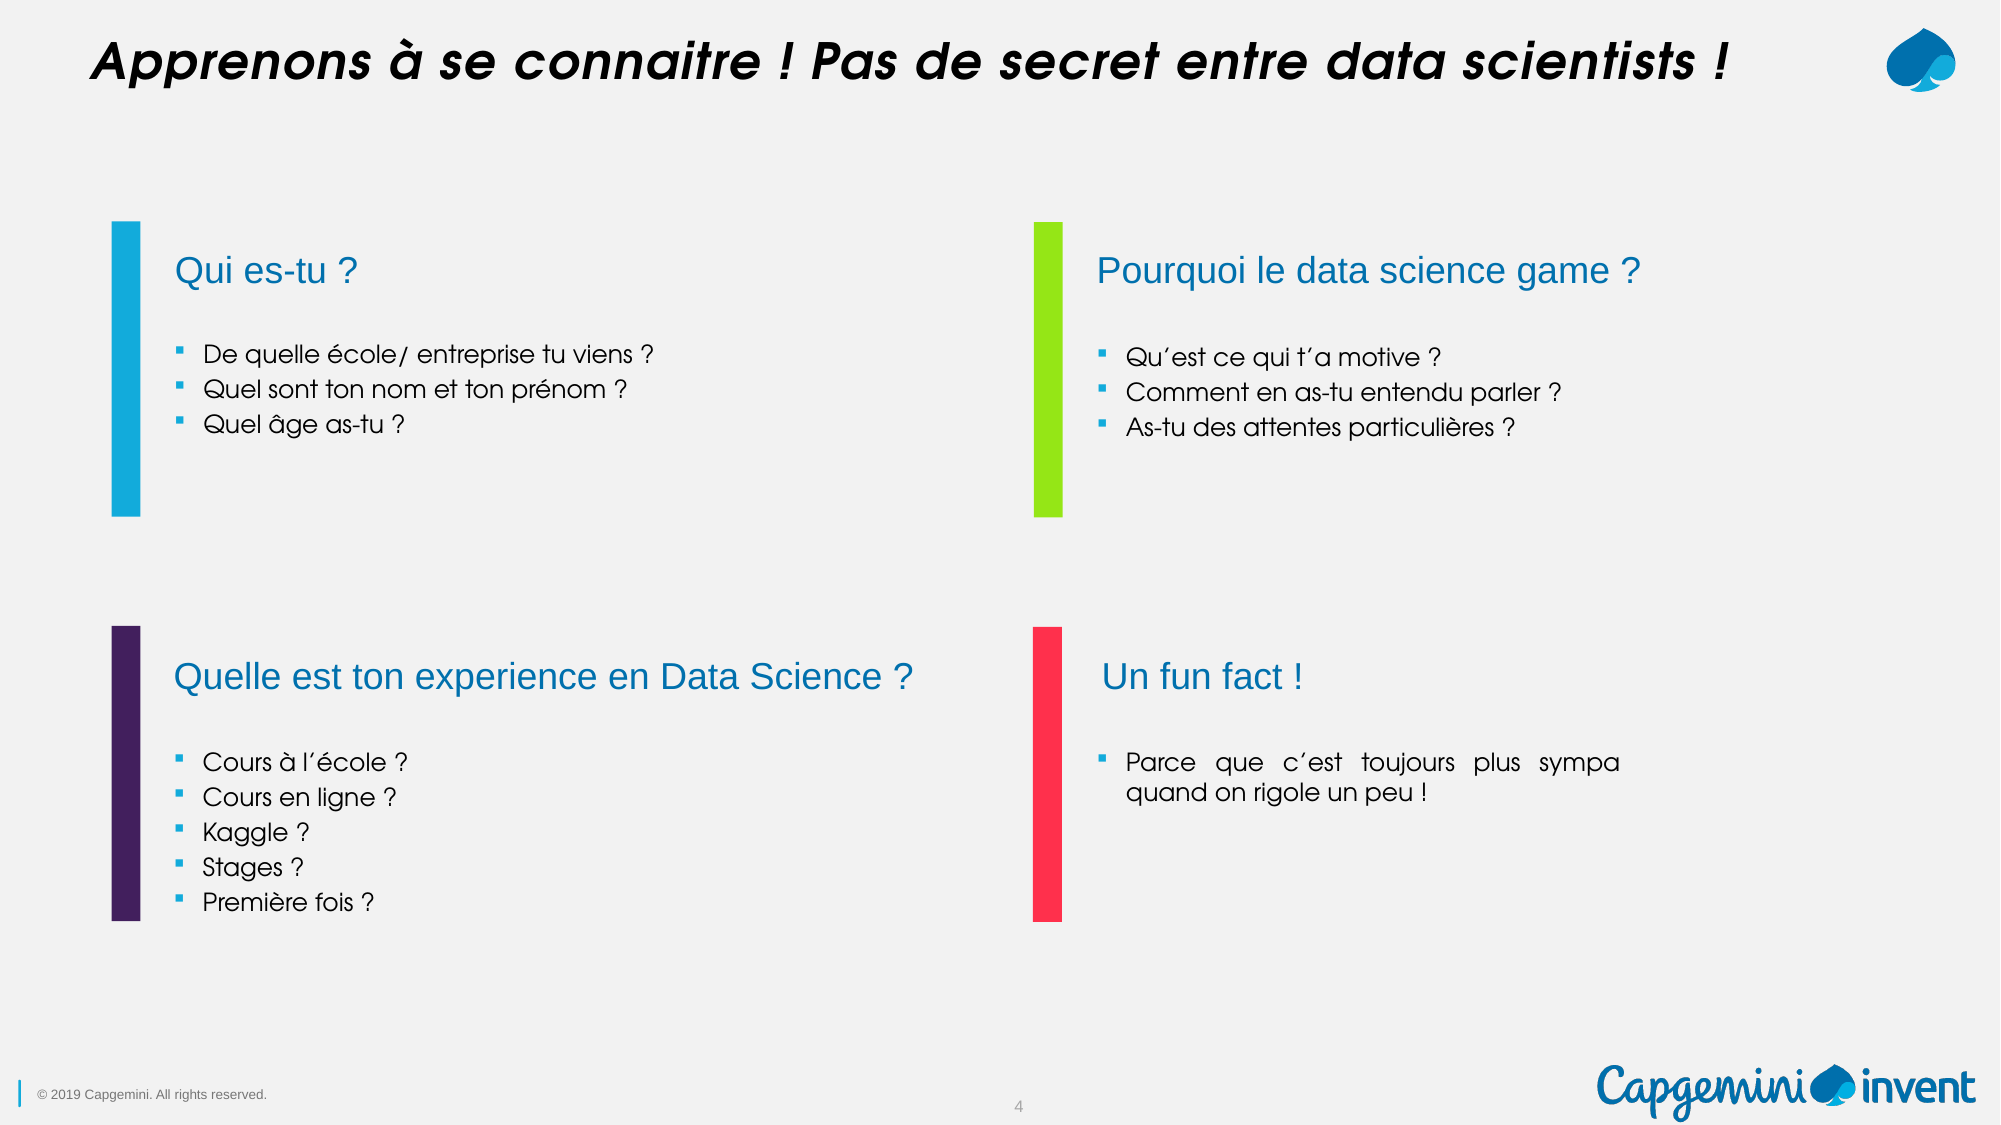

# Apprenons à se connaitre ! Pas de secret entre data scientists !

Pourquoi le data science game ?
Qui es-tu ?
De quelle école/ entreprise tu viens ?
Quel sont ton nom et ton prénom ?
Quel âge as-tu ?

Qu’est ce qui t’a motive ?
Comment en as-tu entendu parler ?
As-tu des attentes particulières ?

Quelle est ton experience en Data Science ?
Un fun fact !
Parce que c’est toujours plus sympa quand on rigole un peu !
Cours à l’école ?
Cours en ligne ?
Kaggle ?
Stages ?
Première fois ?